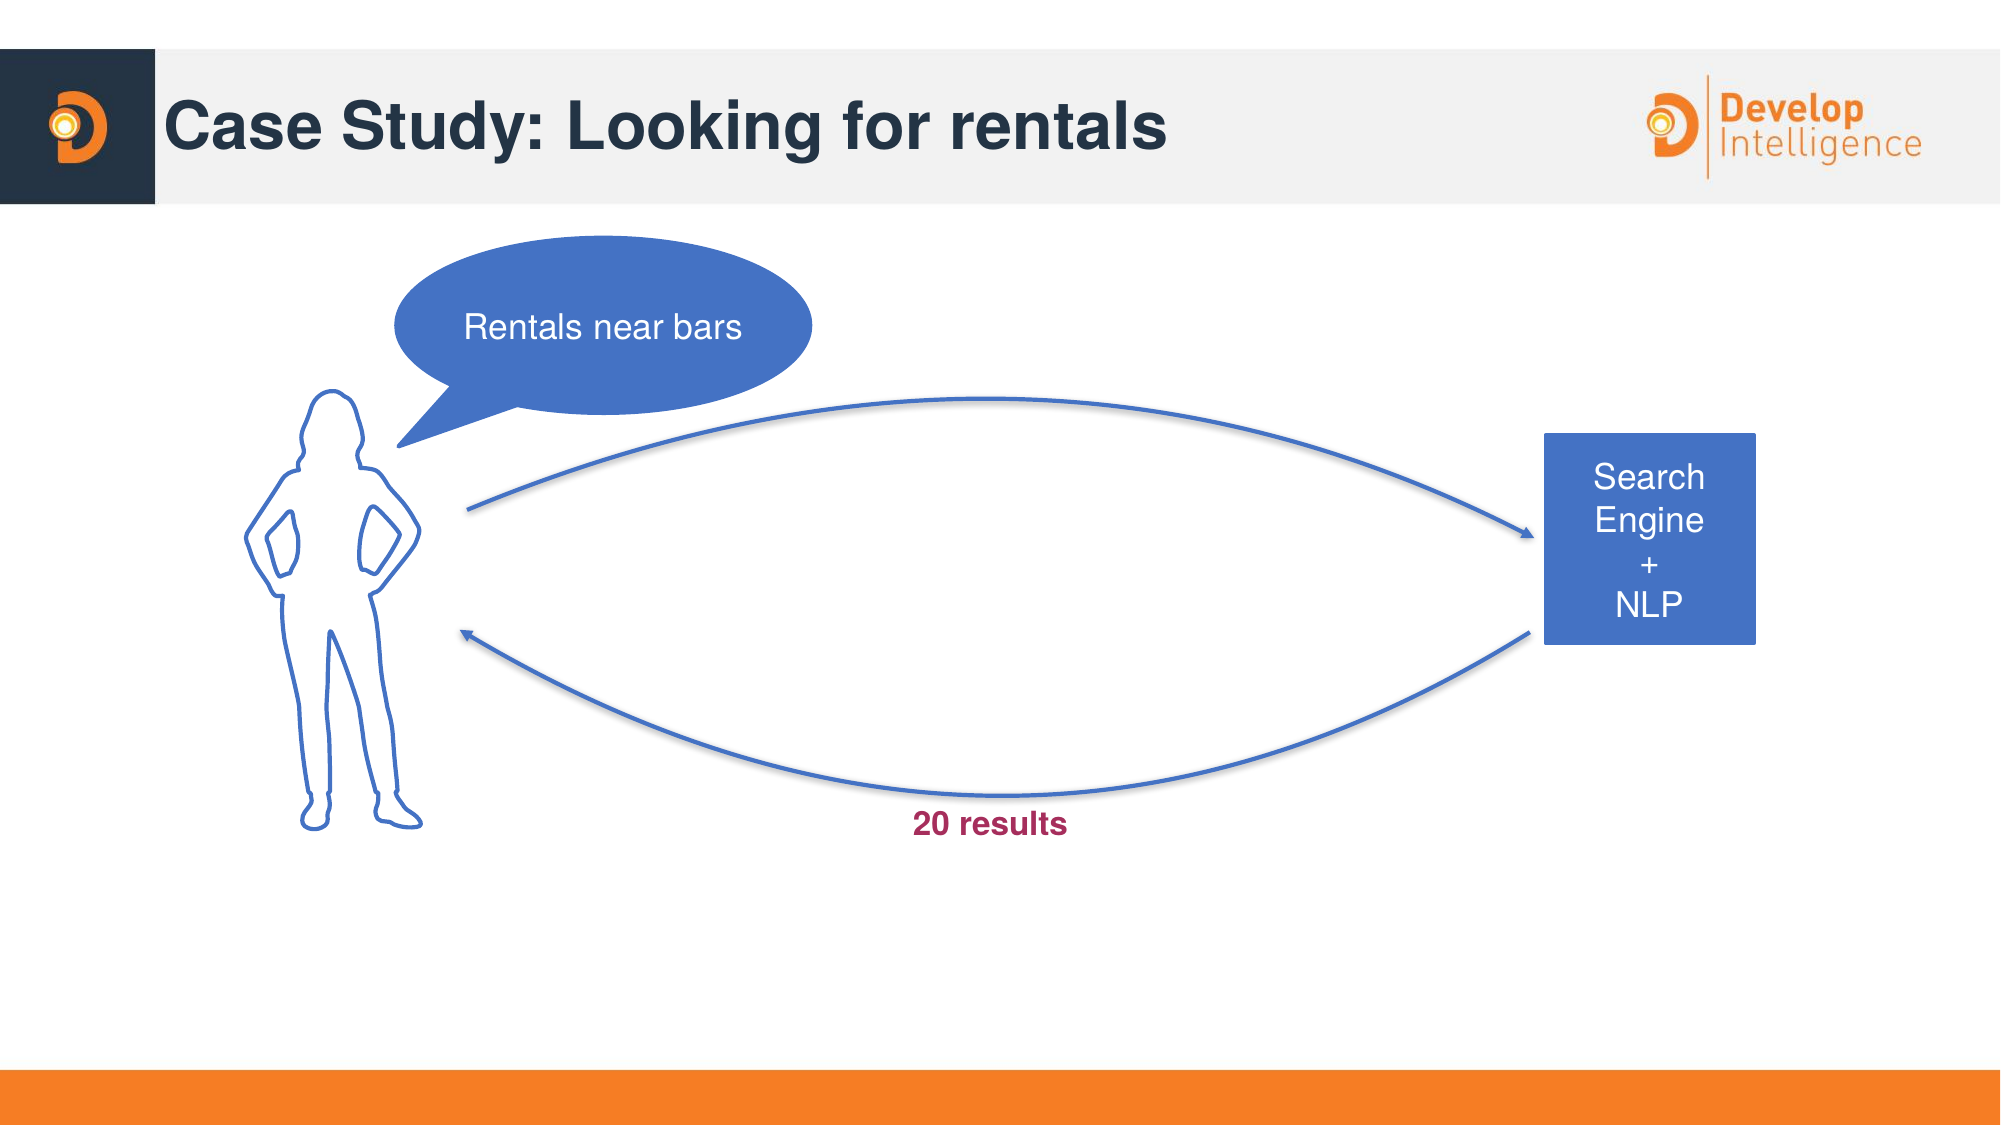

# Case Study: Looking for rentals
Rentals near bars

Search Engine
+
NLP

20 results
22